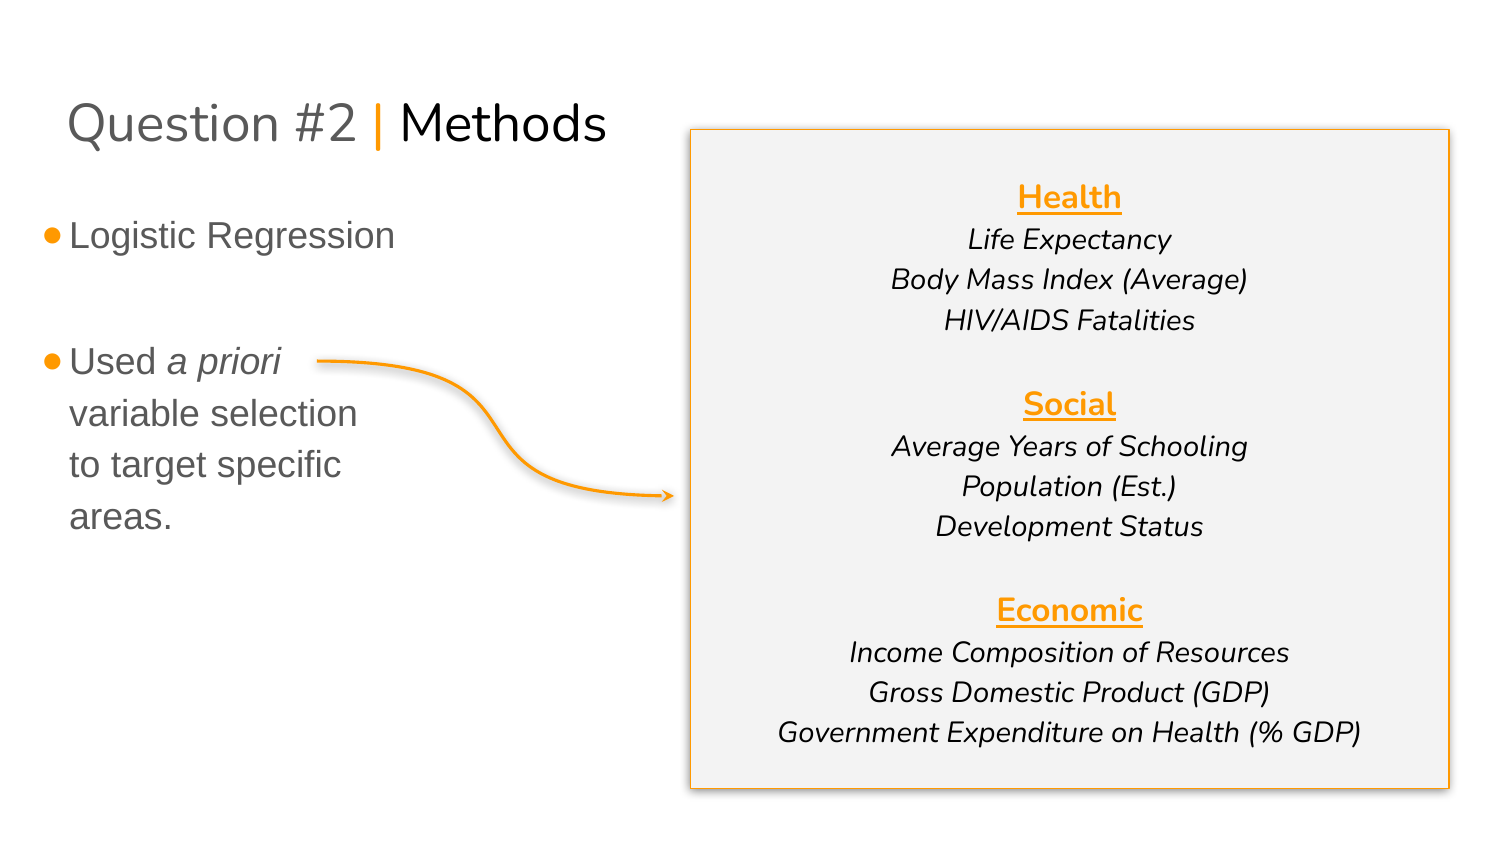

# Question #2 | Methods
Health
Life Expectancy
Body Mass Index (Average)
HIV/AIDS Fatalities

Social
Average Years of Schooling
Population (Est.)
Development Status

Economic
Income Composition of Resources
Gross Domestic Product (GDP)
Government Expenditure on Health (% GDP)
Logistic Regression
Used a priori
variable selection
to target specific
areas.